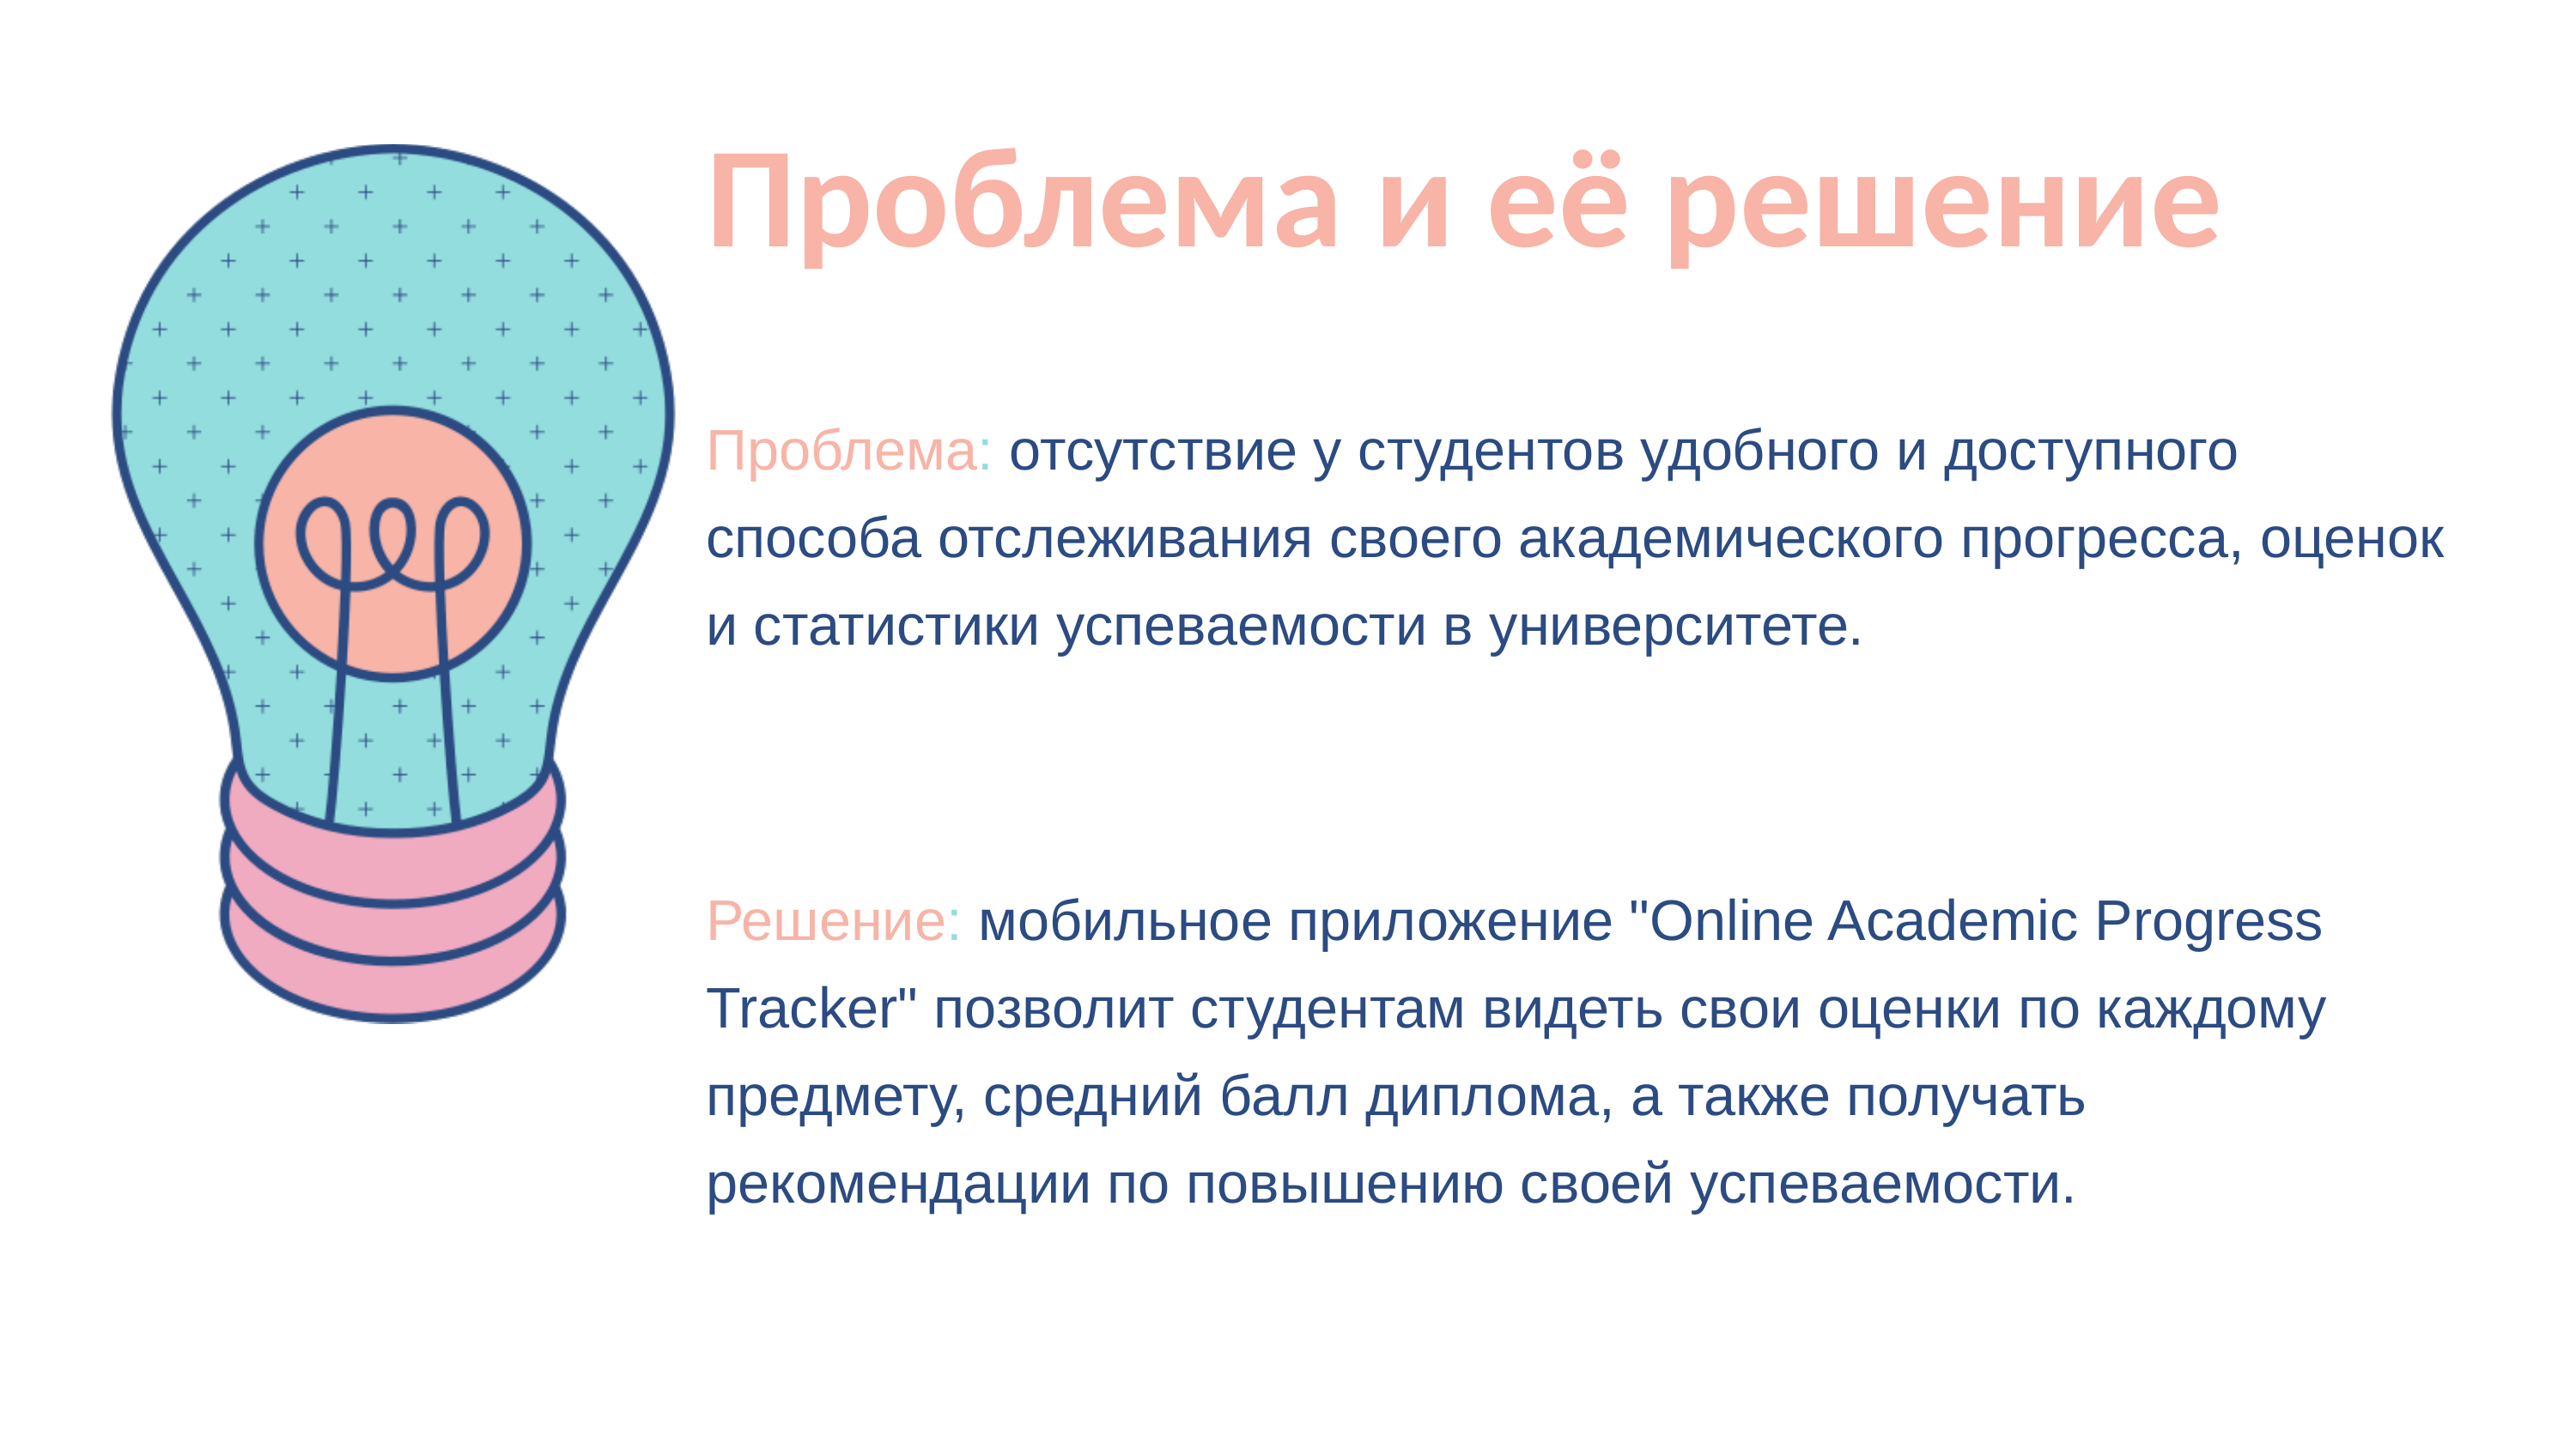

| Проблема и её решение |
| --- |
| Проблема: отсутствие у студентов удобного и доступного способа отслеживания своего академического прогресса, оценок и статистики успеваемости в университете. |
| Решение: мобильное приложение "Online Academic Progress Tracker" позволит студентам видеть свои оценки по каждому предмету, средний балл диплома, а также получать рекомендации по повышению своей успеваемости. |